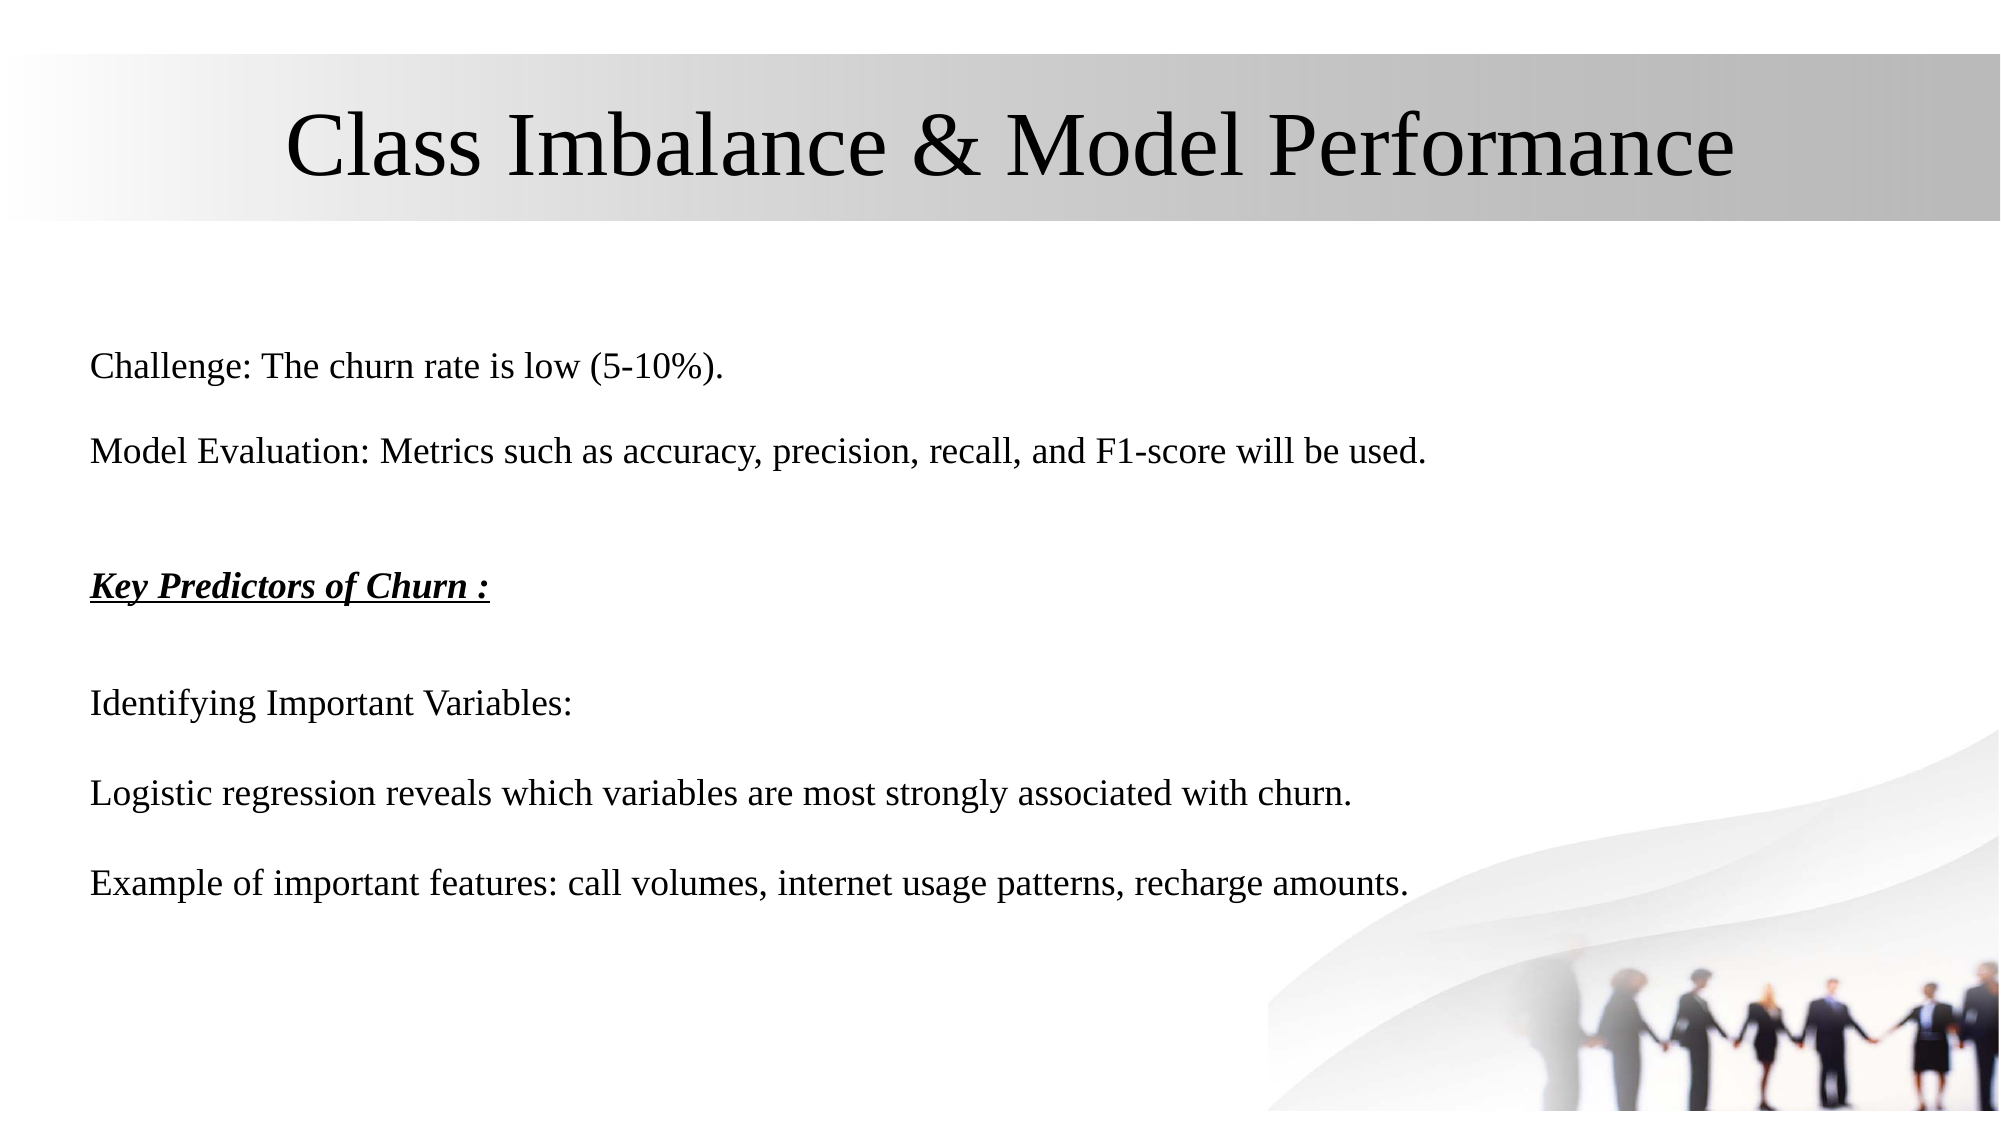

# Class Imbalance & Model Performance
Challenge: The churn rate is low (5-10%).

Model Evaluation: Metrics such as accuracy, precision, recall, and F1-score will be used.

Key Predictors of Churn :

Identifying Important Variables:

Logistic regression reveals which variables are most strongly associated with churn.

Example of important features: call volumes, internet usage patterns, recharge amounts.